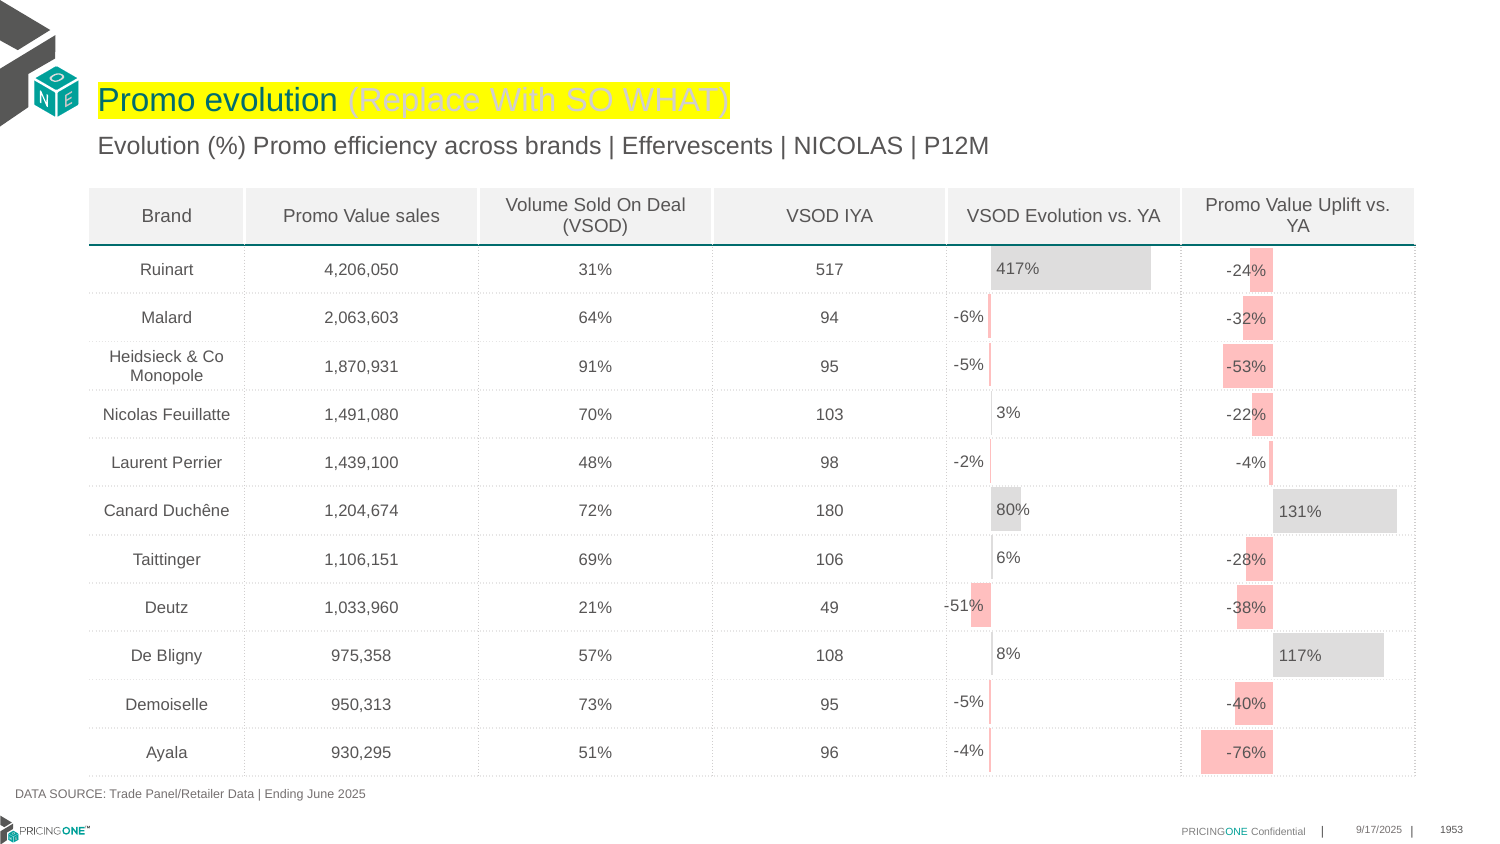

# Promo evolution (Replace With SO WHAT)
Evolution (%) Promo efficiency across brands | Effervescents | NICOLAS | P12M
| Brand | Promo Value sales | Volume Sold On Deal (VSOD) | VSOD IYA | VSOD Evolution vs. YA | Promo Value Uplift vs. YA |
| --- | --- | --- | --- | --- | --- |
| Ruinart | 4,206,050 | 31% | 517 |  |  |
| Malard | 2,063,603 | 64% | 94 |  |  |
| Heidsieck & Co Monopole | 1,870,931 | 91% | 95 |  |  |
| Nicolas Feuillatte | 1,491,080 | 70% | 103 |  |  |
| Laurent Perrier | 1,439,100 | 48% | 98 |  |  |
| Canard Duchêne | 1,204,674 | 72% | 180 |  |  |
| Taittinger | 1,106,151 | 69% | 106 |  |  |
| Deutz | 1,033,960 | 21% | 49 |  |  |
| De Bligny | 975,358 | 57% | 108 |  |  |
| Demoiselle | 950,313 | 73% | 95 |  |  |
| Ayala | 930,295 | 51% | 96 |  |  |

### Chart

| Category | VSOD Evaluation vs YA |
|---|---|
| Ruinart | 4.167 |
| Malard | -0.05900000000000005 |
| Heidsieck & Co Monopole | -0.052000000000000046 |
| Nicolas Feuillatte | 0.028999999999999915 |
| Laurent Perrier | -0.020000000000000018 |
| Canard Duchêne | 0.8 |
| Taittinger | 0.062000000000000055 |
| Deutz | -0.512 |
| De Bligny | 0.07499999999999996 |
| Demoiselle | -0.052000000000000046 |
| Ayala | -0.038000000000000034 |

### Chart

| Category | Promo Value Uplift vs YA |
|---|---|
| Ruinart | -0.2417989833896066 |
| Malard | -0.320185954750407 |
| Heidsieck & Co Monopole | -0.5259835817606109 |
| Nicolas Feuillatte | -0.2166742505152378 |
| Laurent Perrier | -0.044281936204250694 |
| Canard Duchêne | 1.3108270552797072 |
| Taittinger | -0.2844586466183616 |
| Deutz | -0.3758796315024132 |
| De Bligny | 1.170412570768372 |
| Demoiselle | -0.39907139750318765 |
| Ayala | -0.7584212594004139 |
DATA SOURCE: Trade Panel/Retailer Data | Ending June 2025

9/17/2025
1953